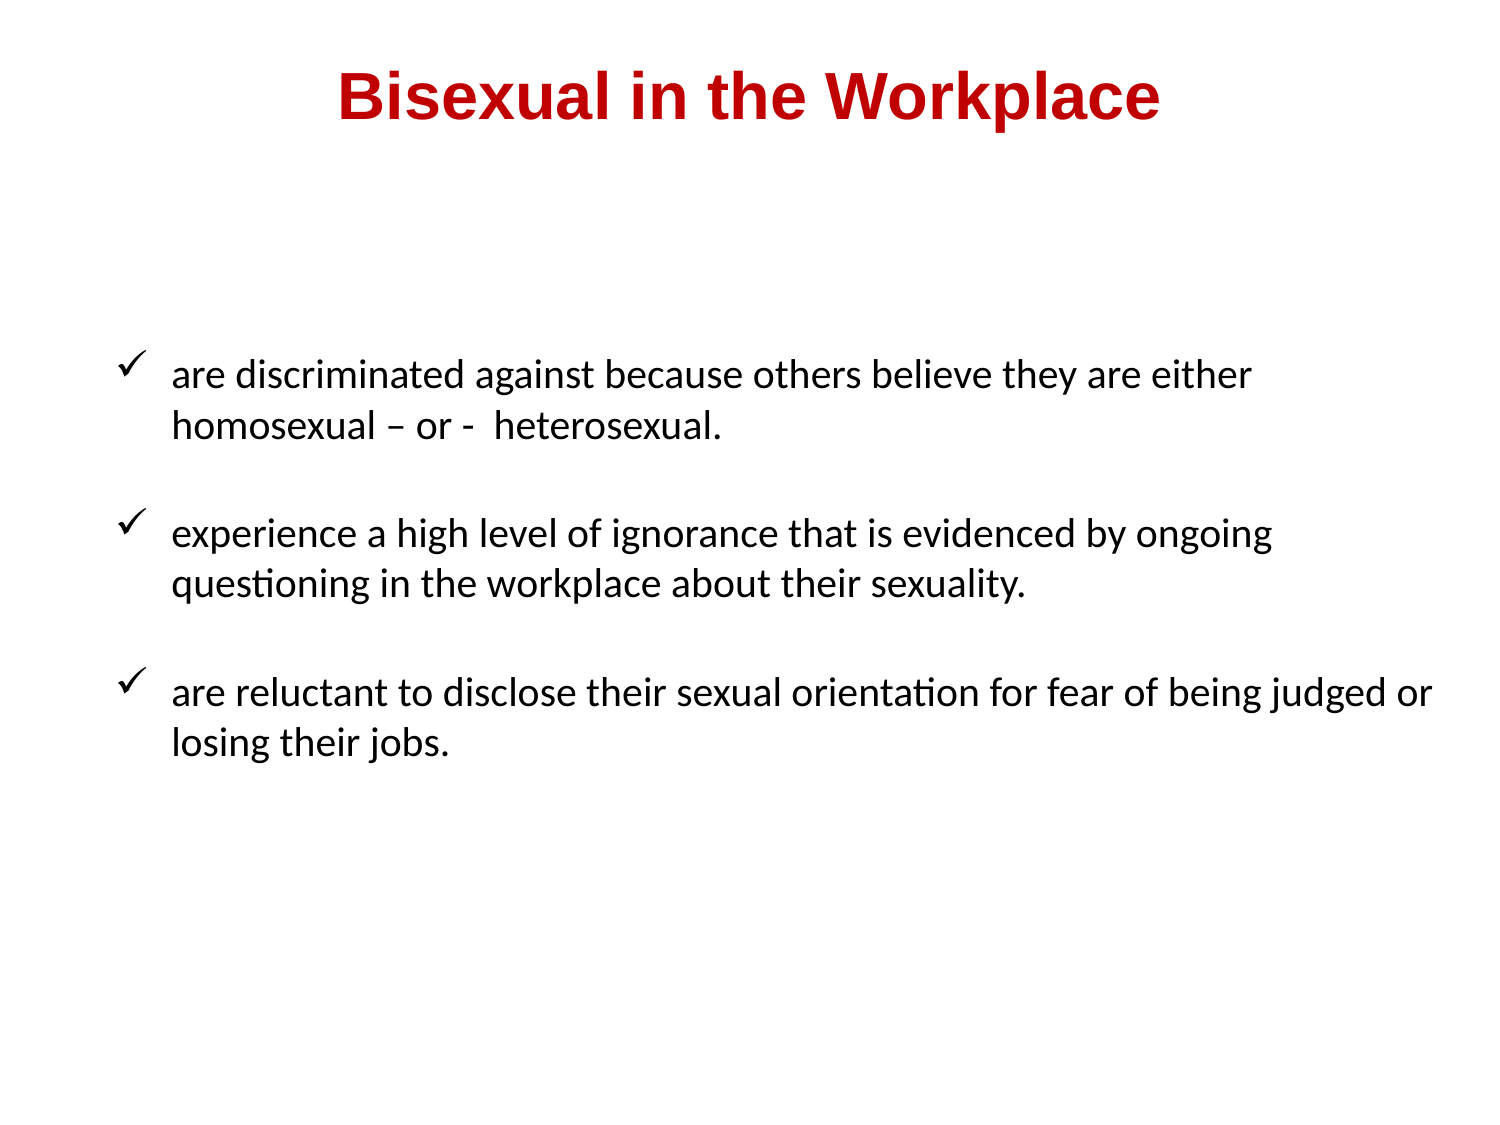

Bisexual in the Workplace

are discriminated against because others believe they are either homosexual – or -  heterosexual.
experience a high level of ignorance that is evidenced by ongoing questioning in the workplace about their sexuality.
are reluctant to disclose their sexual orientation for fear of being judged or losing their jobs.